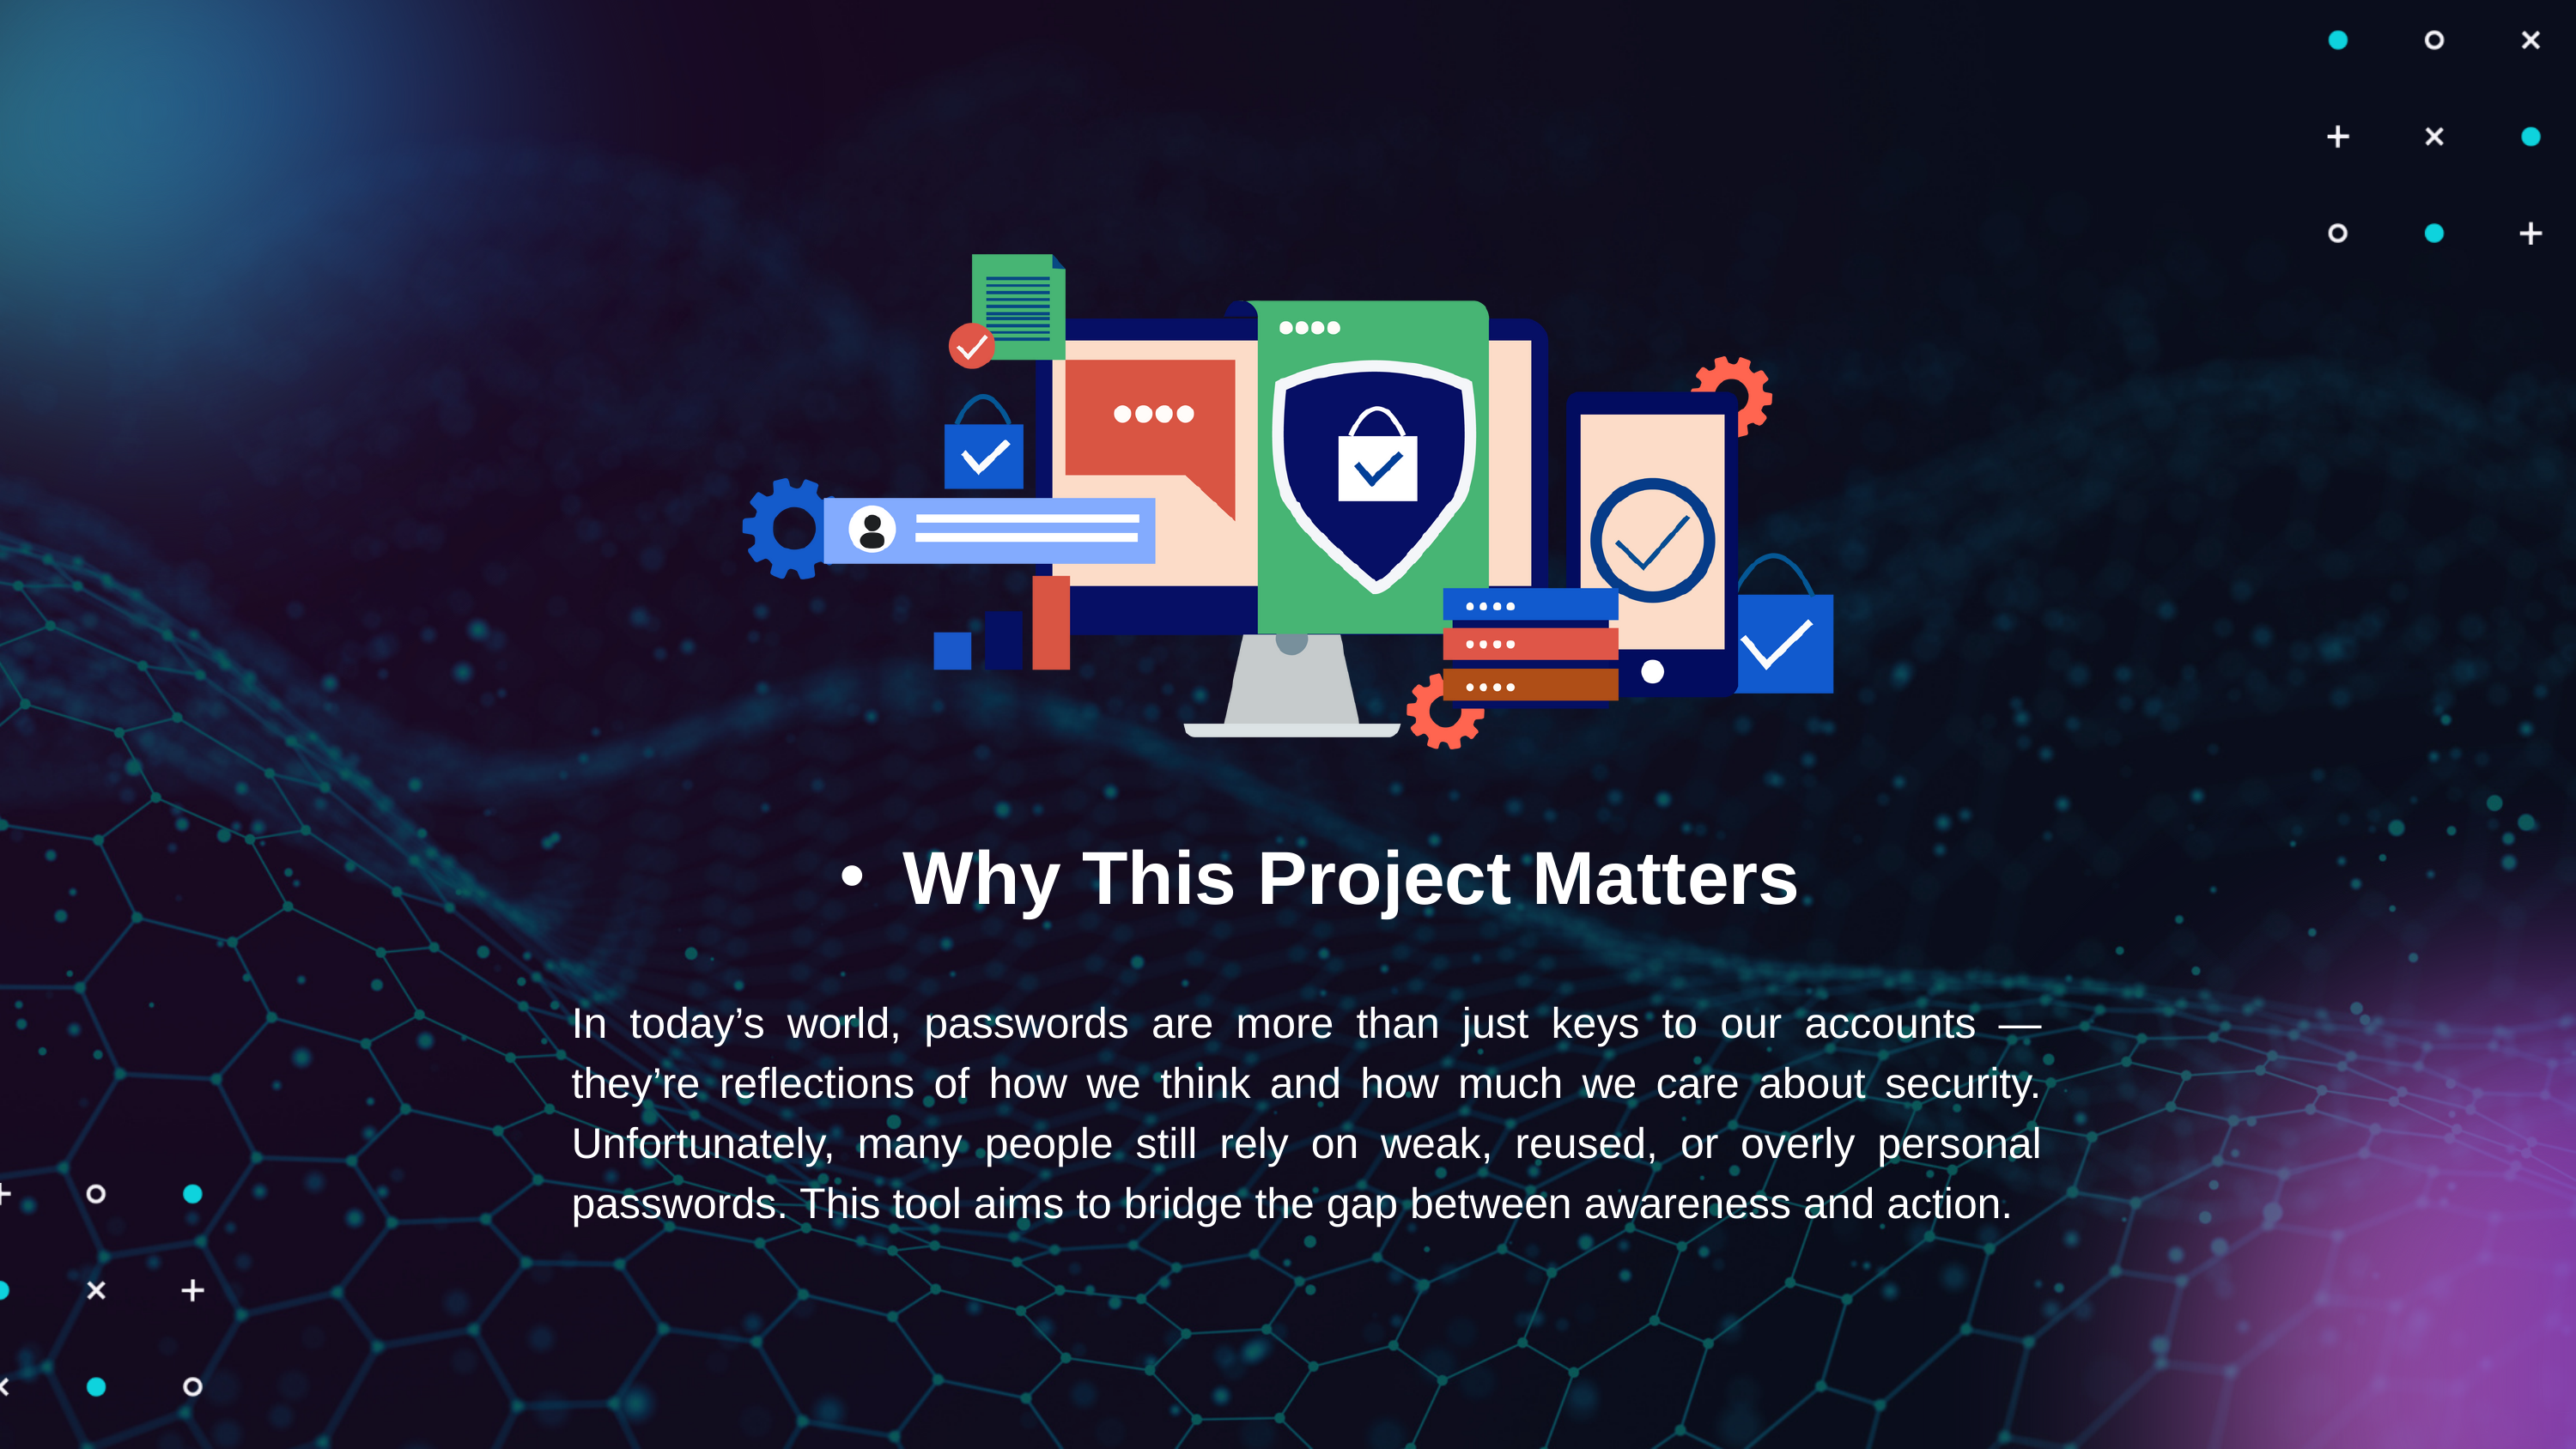

Why This Project Matters

In today’s world, passwords are more than just keys to our accounts — they’re reflections of how we think and how much we care about security. Unfortunately, many people still rely on weak, reused, or overly personal passwords. This tool aims to bridge the gap between awareness and action.